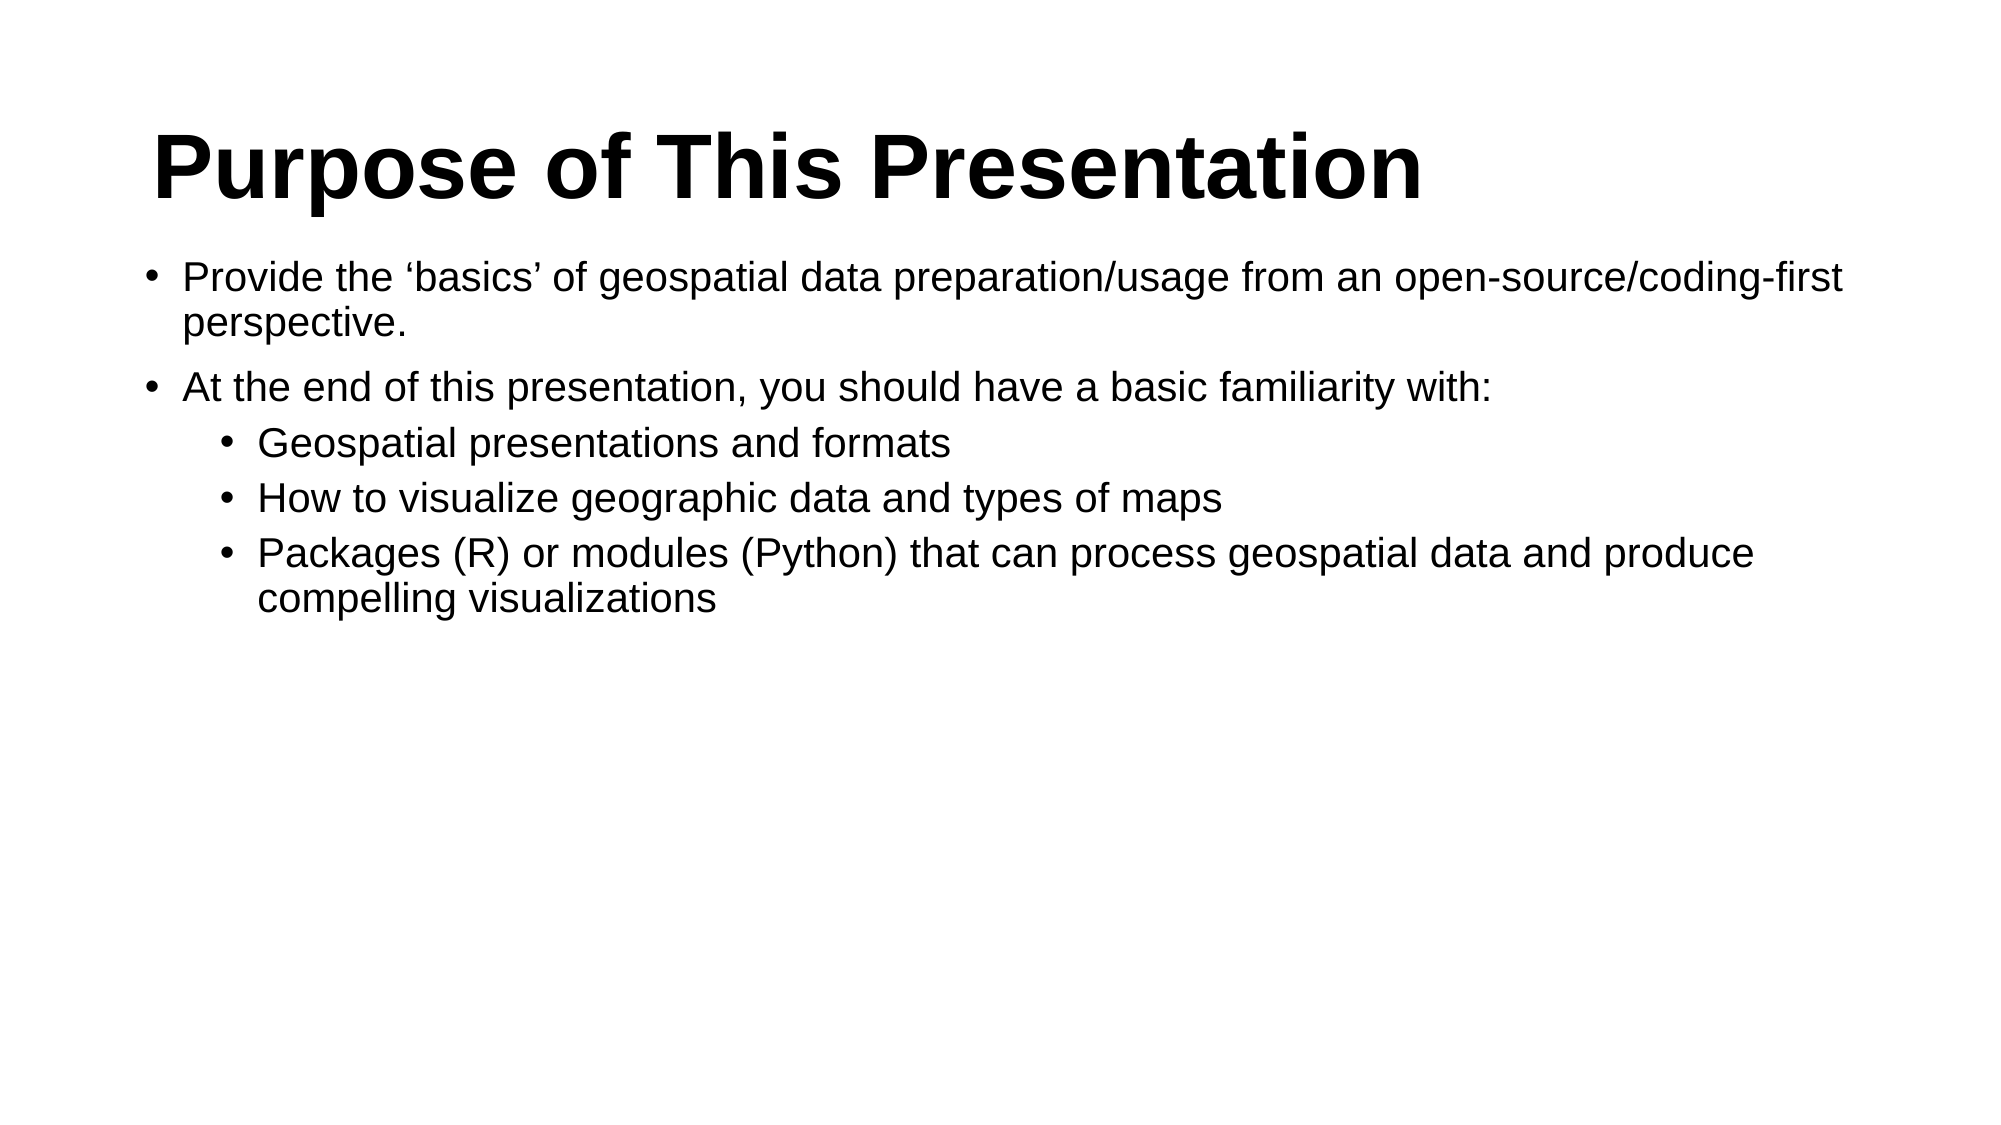

# Purpose of This Presentation
Provide the ‘basics’ of geospatial data preparation/usage from an open-source/coding-first perspective.
At the end of this presentation, you should have a basic familiarity with:
Geospatial presentations and formats
How to visualize geographic data and types of maps
Packages (R) or modules (Python) that can process geospatial data and produce compelling visualizations